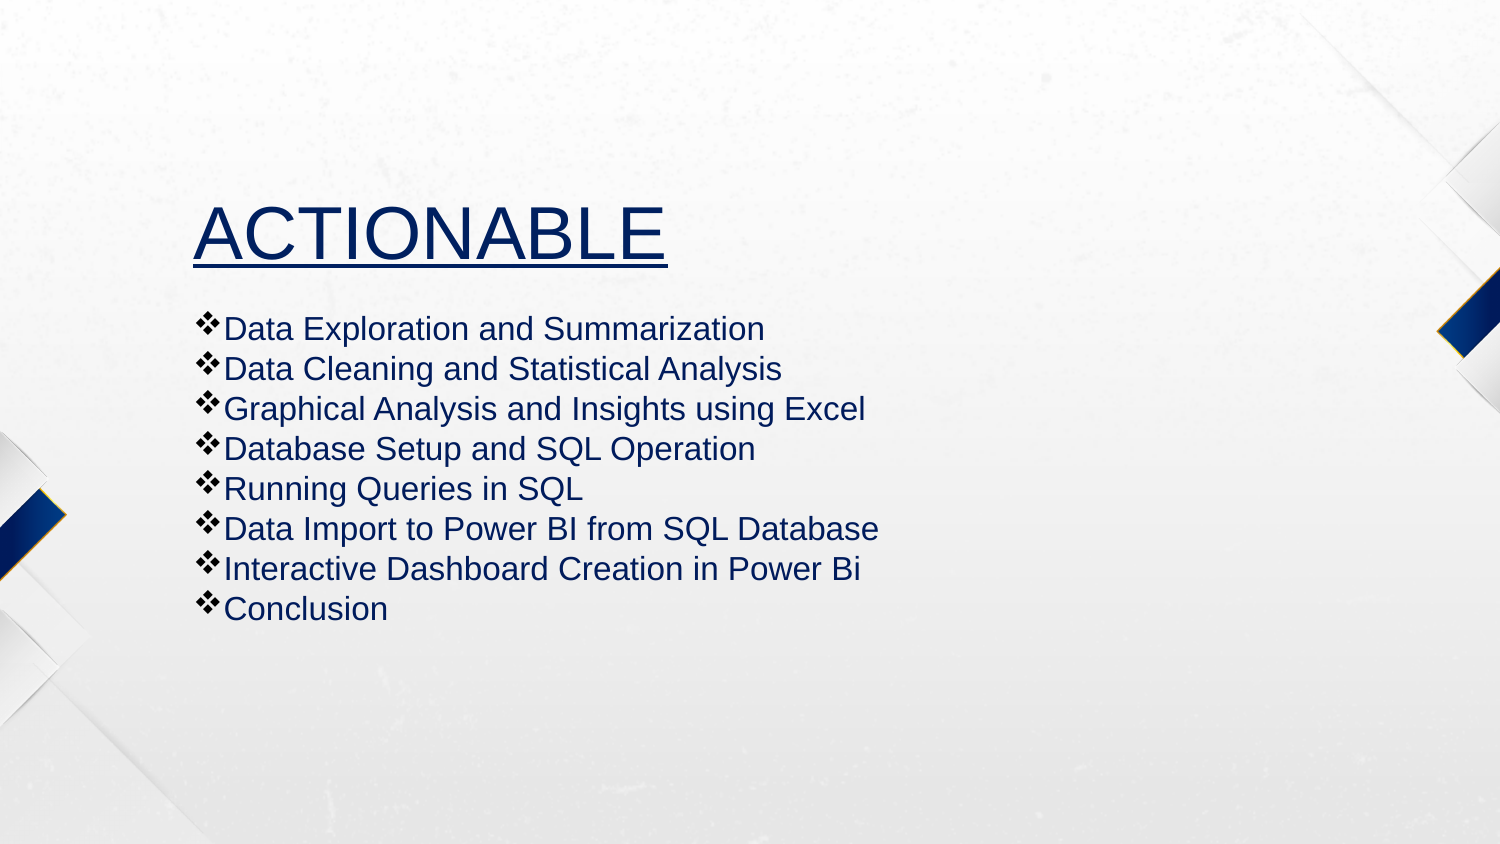

# ACTIONABLE
Data Exploration and Summarization
Data Cleaning and Statistical Analysis
Graphical Analysis and Insights using Excel
Database Setup and SQL Operation
Running Queries in SQL
Data Import to Power BI from SQL Database
Interactive Dashboard Creation in Power Bi
Conclusion